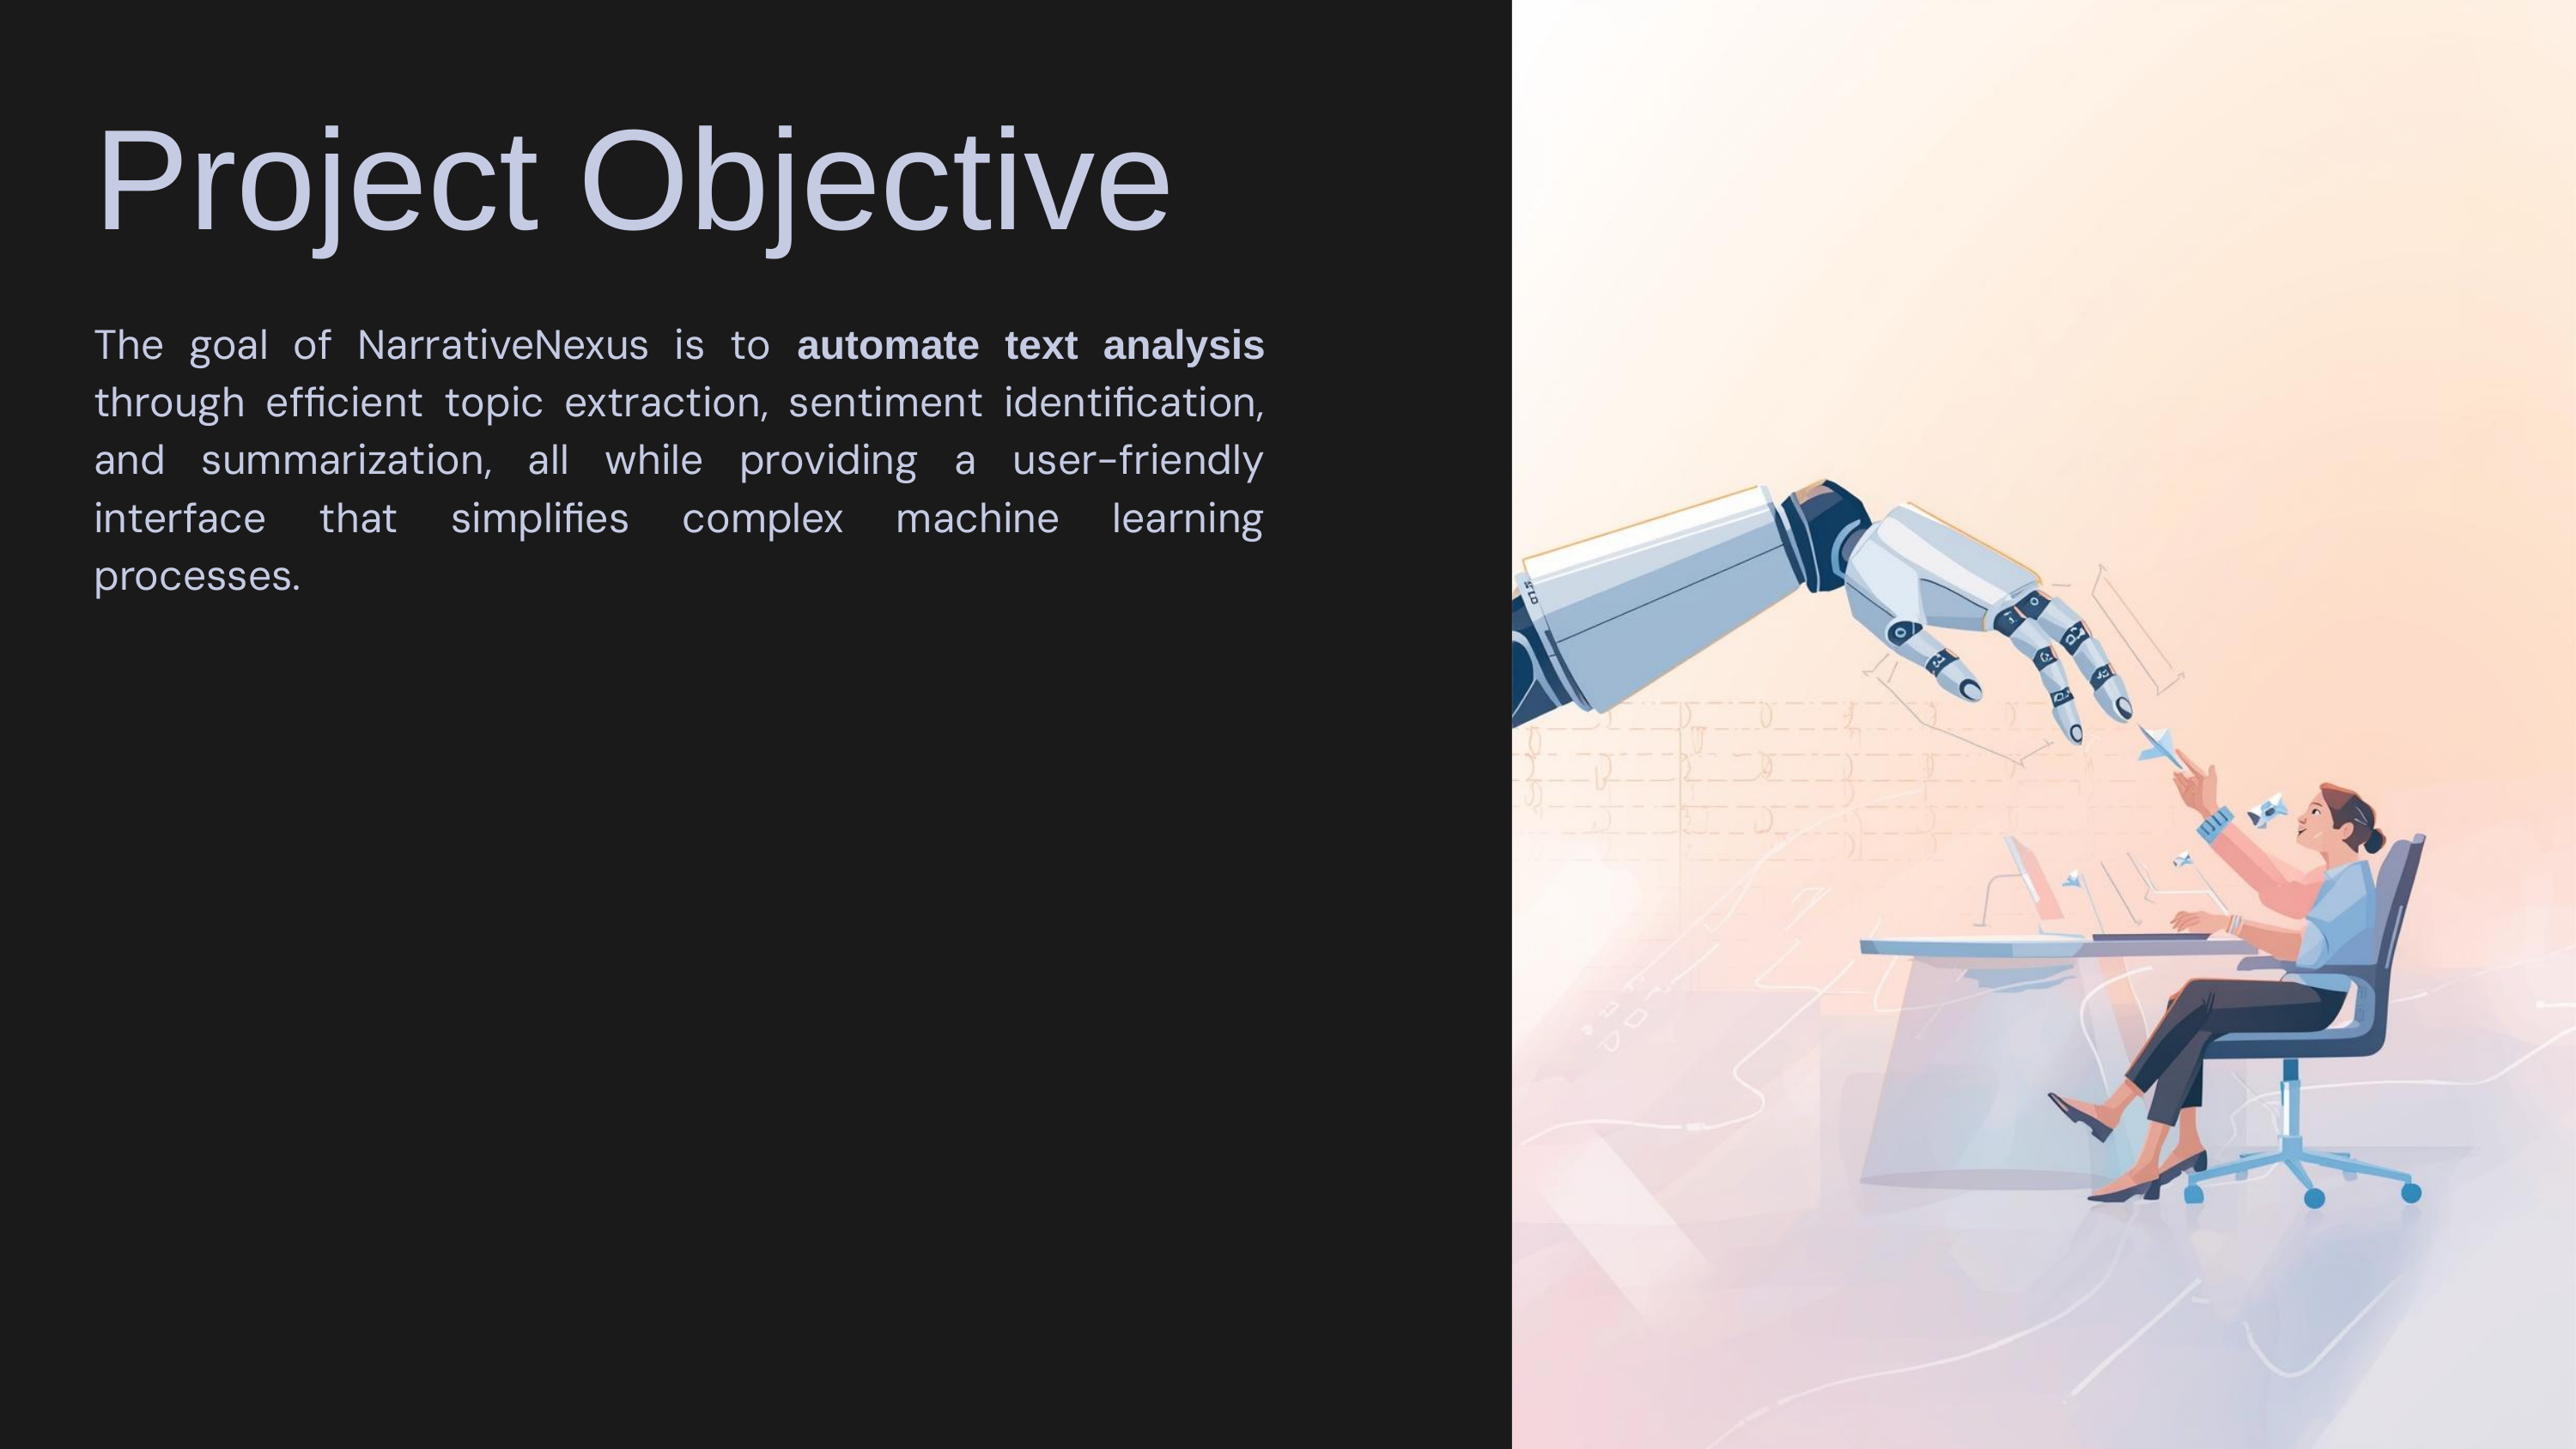

Project Objective
The goal of NarrativeNexus is to automate text analysis through efficient topic extraction, sentiment identification, and summarization, all while providing a user-friendly interface that simplifies complex machine learning processes.